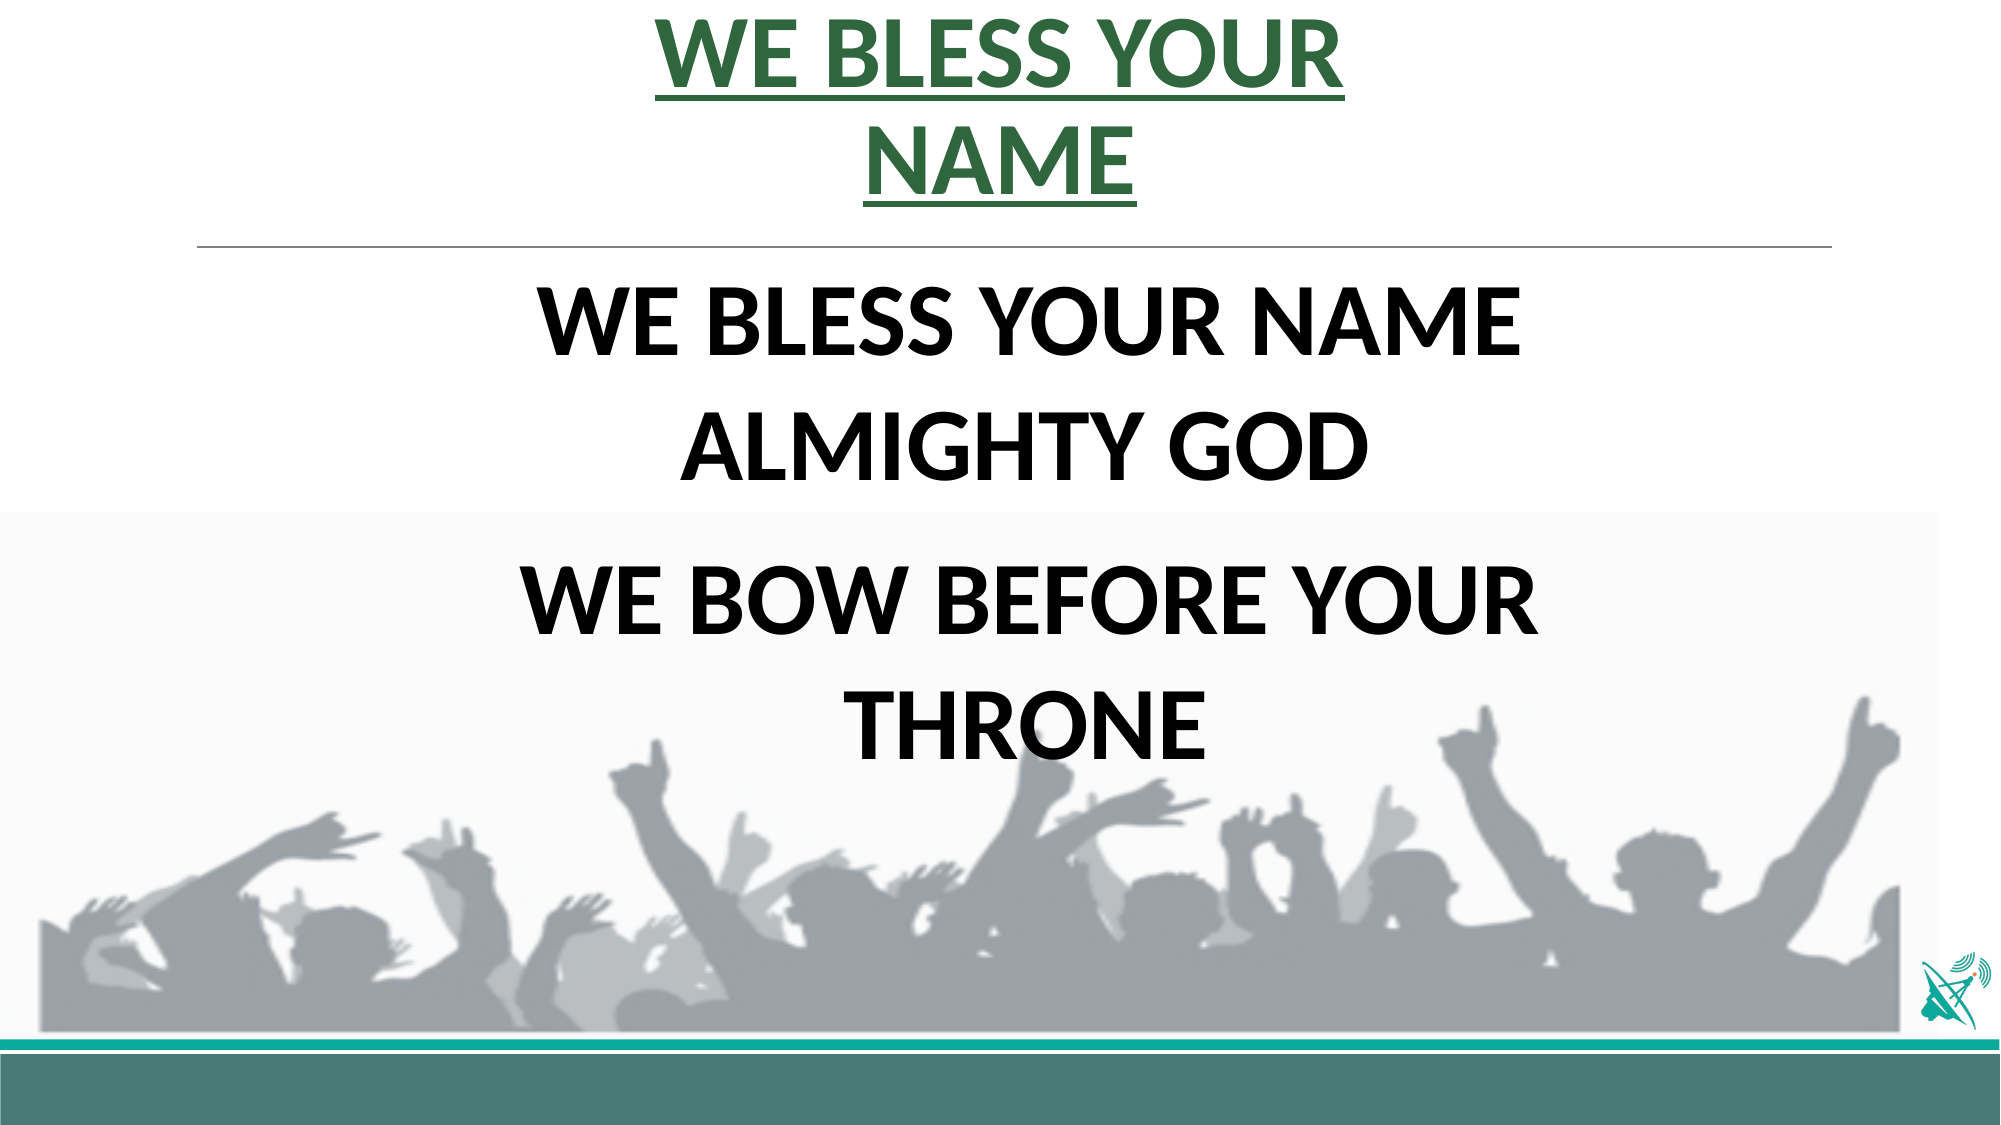

# WE BLESS YOUR NAME
WE BLESS YOUR NAME ALMIGHTY GOD
WE BOW BEFORE YOUR THRONE